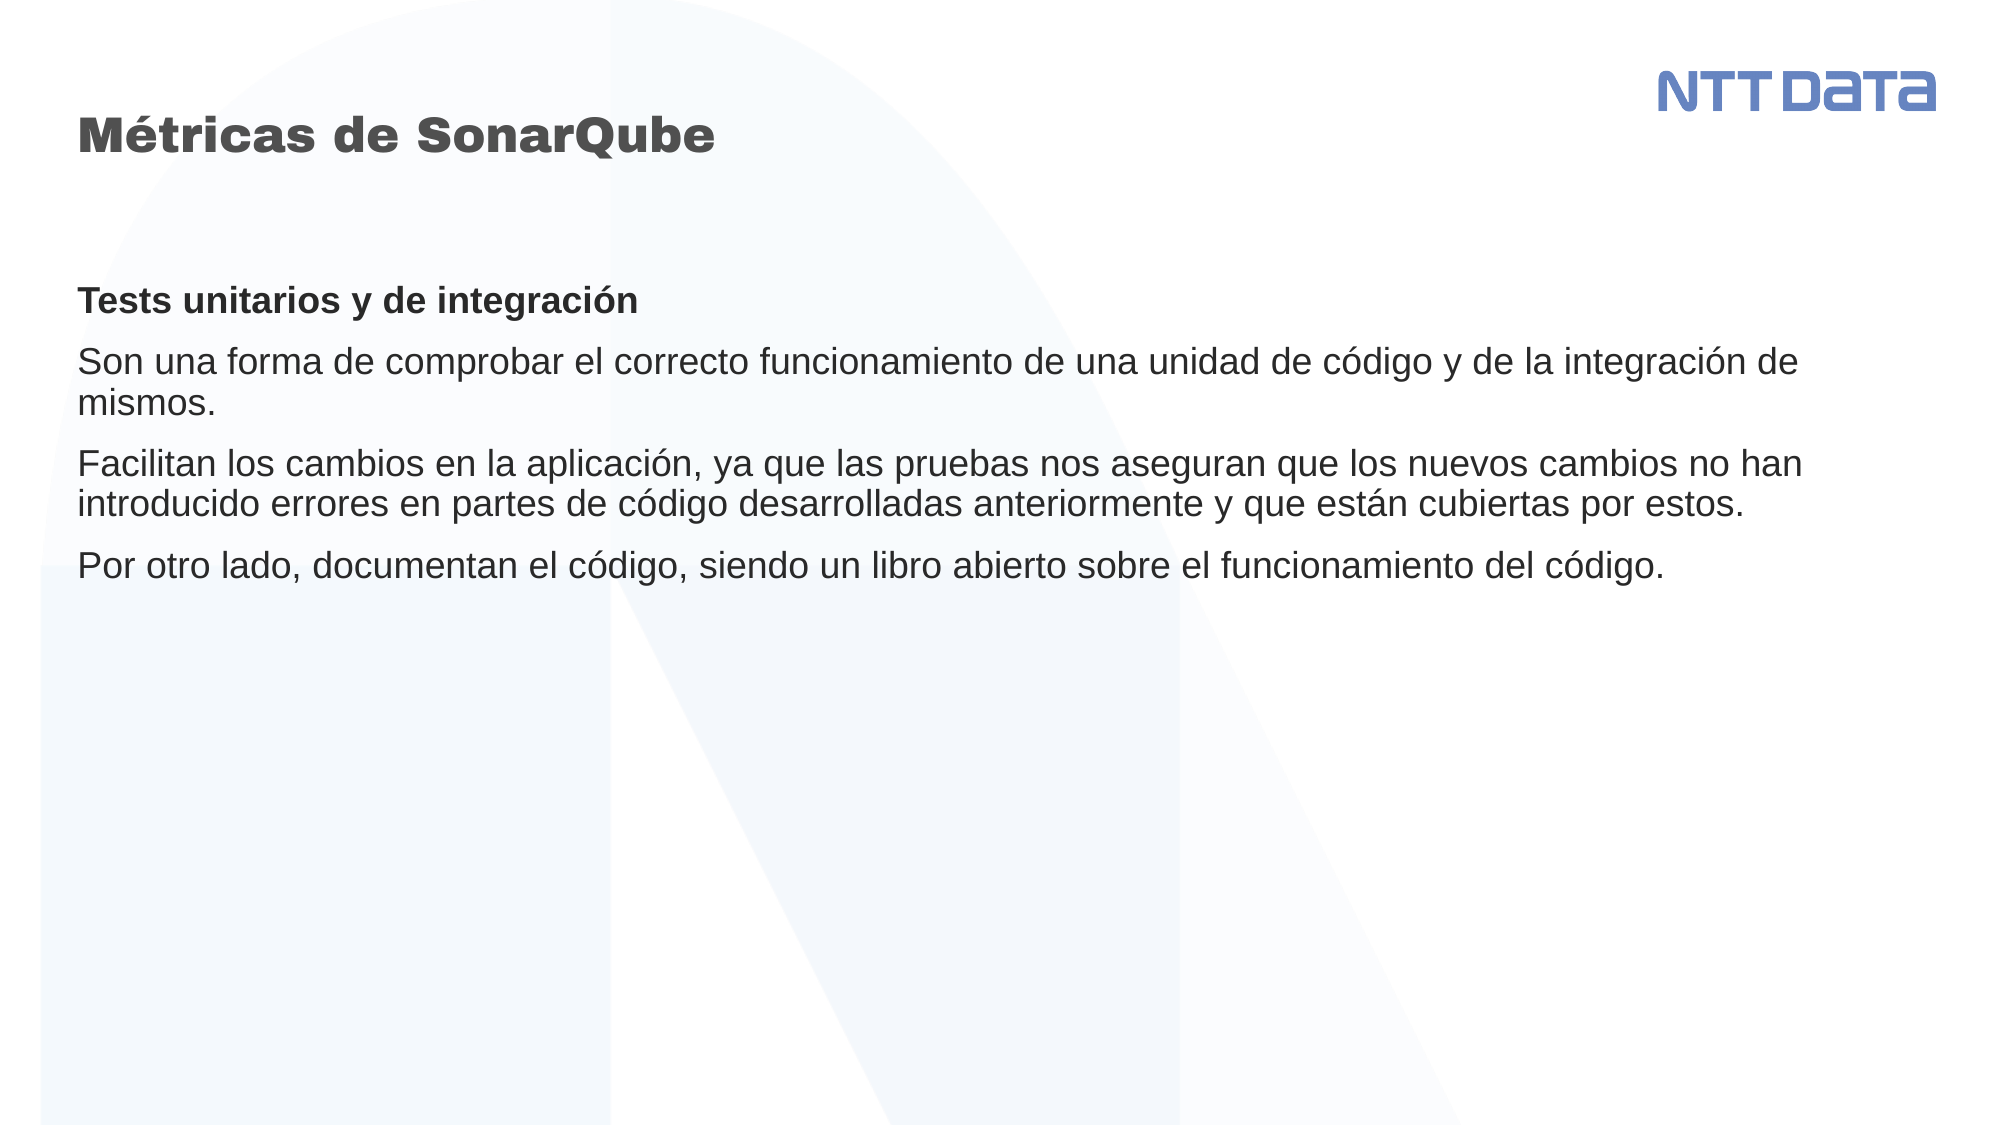

# Métricas de SonarQube
Tests unitarios y de integración
Son una forma de comprobar el correcto funcionamiento de una unidad de código y de la integración de mismos.
Facilitan los cambios en la aplicación, ya que las pruebas nos aseguran que los nuevos cambios no han introducido errores en partes de código desarrolladas anteriormente y que están cubiertas por estos.
Por otro lado, documentan el código, siendo un libro abierto sobre el funcionamiento del código.